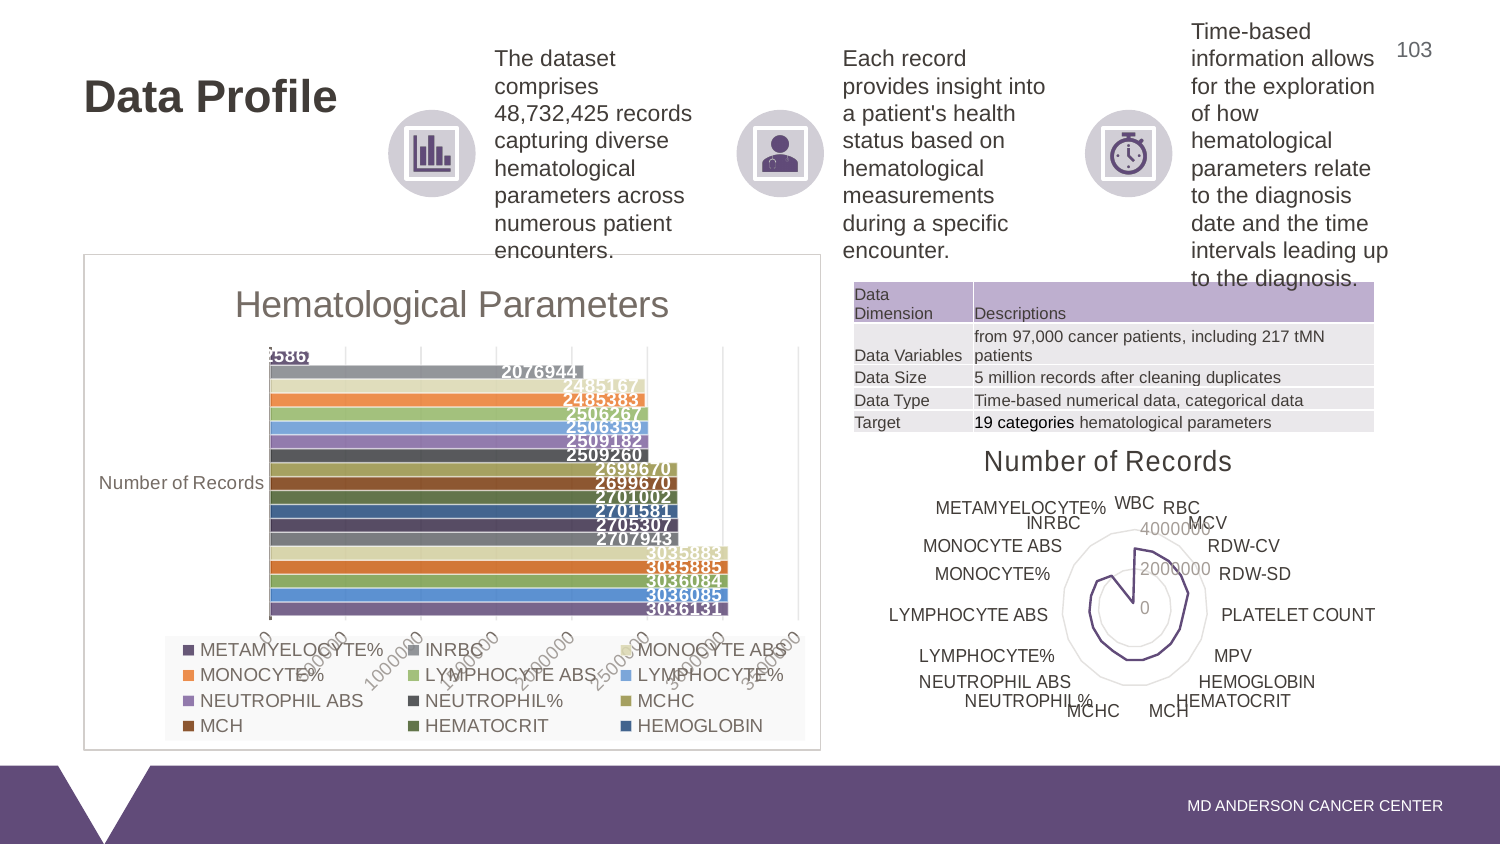

103
# Data Profile

The dataset comprises 48,732,425 records capturing diverse hematological parameters across numerous patient encounters.

Each record provides insight into a patient's health status based on hematological measurements during a specific encounter.

Time-based information allows for the exploration of how hematological parameters relate to the diagnosis date and the time intervals leading up to the diagnosis.

### Chart: Hematological Parameters

| Category | WBC | RBC | MCV | RDW-CV | RDW-SD | PLATELET COUNT | MPV | HEMOGLOBIN | HEMATOCRIT | MCH | MCHC | NEUTROPHIL% | NEUTROPHIL ABS | LYMPHOCYTE% | LYMPHOCYTE ABS | MONOCYTE% | MONOCYTE ABS | INRBC | METAMYELOCYTE% |
|---|---|---|---|---|---|---|---|---|---|---|---|---|---|---|---|---|---|---|---|
| Number of Records | 3036131.0 | 3036085.0 | 3036084.0 | 3035885.0 | 3035883.0 | 2707943.0 | 2705307.0 | 2701581.0 | 2701002.0 | 2699670.0 | 2699670.0 | 2509260.0 | 2509182.0 | 2506359.0 | 2506267.0 | 2485383.0 | 2485167.0 | 2076944.0 | 258623.0 |
| Data Dimension | Descriptions |
| --- | --- |
| Data Variables | from 97,000 cancer patients, including 217 tMN patients |
| Data Size | 5 million records after cleaning duplicates |
| Data Type | Time-based numerical data, categorical data |
| Target | 19 categories hematological parameters |

### Chart:

| Category | Number of Records |
|---|---|
| WBC | 3036131.0 |
| RBC | 3036085.0 |
| MCV | 3036084.0 |
| RDW-CV | 3035885.0 |
| RDW-SD | 3035883.0 |
| PLATELET COUNT | 2707943.0 |
| MPV | 2705307.0 |
| HEMOGLOBIN | 2701581.0 |
| HEMATOCRIT | 2701002.0 |
| MCH | 2699670.0 |
| MCHC | 2699670.0 |
| NEUTROPHIL% | 2509260.0 |
| NEUTROPHIL ABS | 2509182.0 |
| LYMPHOCYTE% | 2506359.0 |
| LYMPHOCYTE ABS | 2506267.0 |
| MONOCYTE% | 2485383.0 |
| MONOCYTE ABS | 2485167.0 |
| INRBC | 2076944.0 |
| METAMYELOCYTE% | 258623.0 |